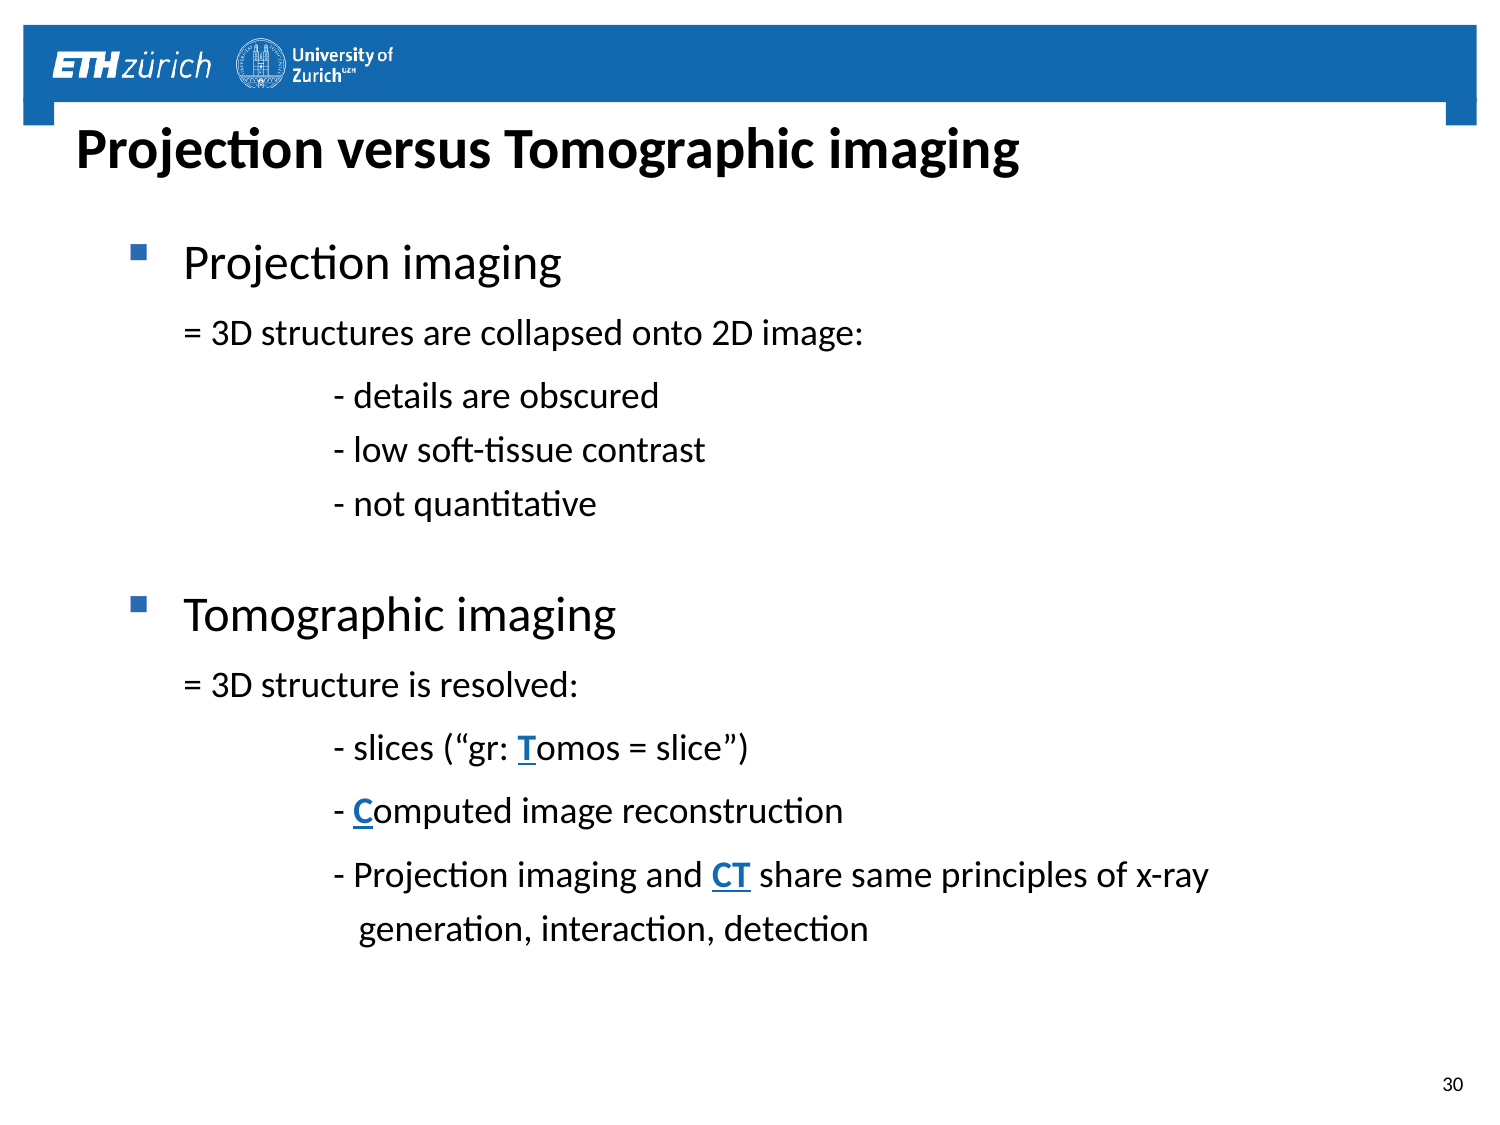

# Projection versus Tomographic imaging
Projection imaging
	= 3D structures are collapsed onto 2D image:
		- details are obscured
	- low soft-tissue contrast
	- not quantitative
Tomographic imaging
	= 3D structure is resolved:
		- slices (“gr: Tomos = slice”)
		- Computed image reconstruction
		- Projection imaging and CT share same principles of x-ray
	   generation, interaction, detection
30